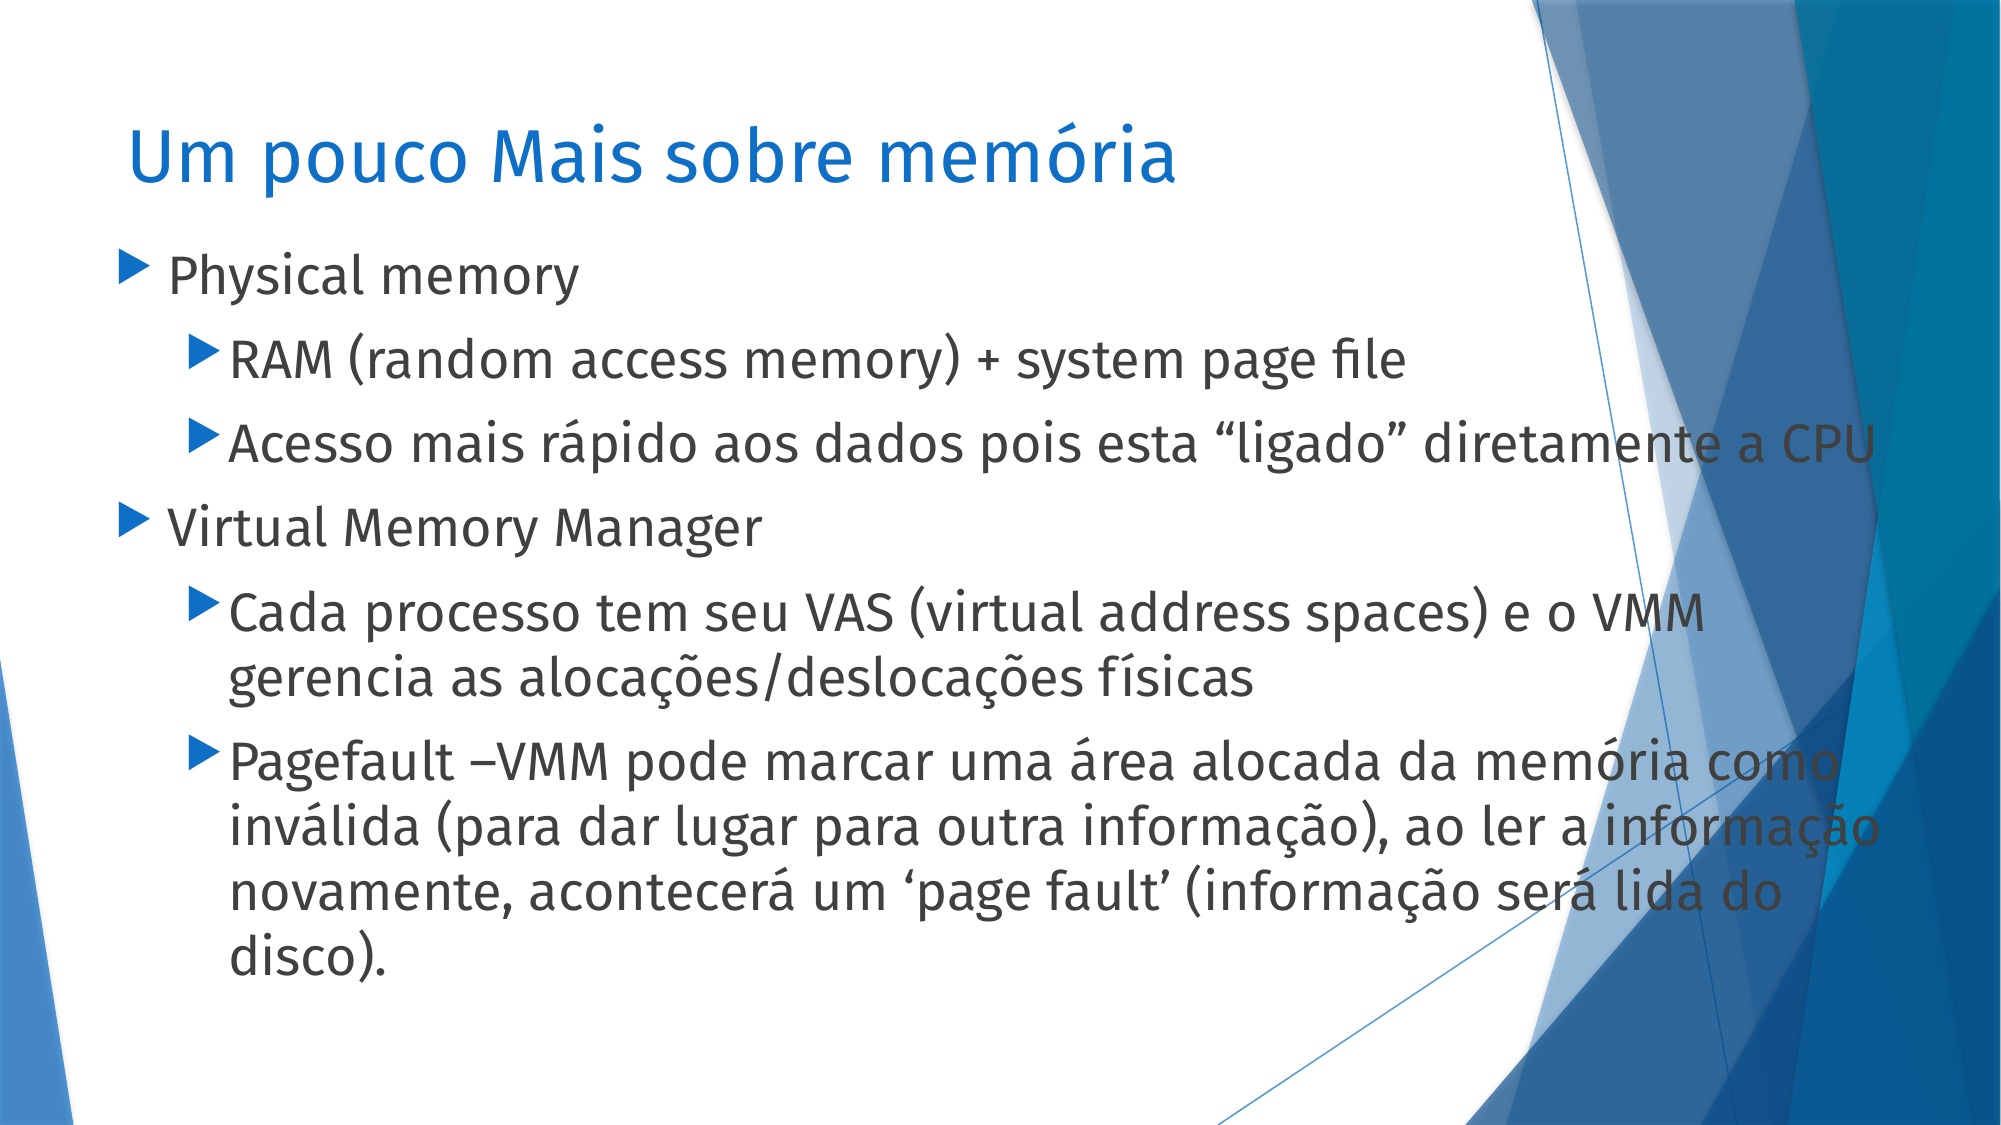

# Um pouco Mais sobre memória
Physical memory
RAM (random access memory) + system page file
Acesso mais rápido aos dados pois esta “ligado” diretamente a CPU
Virtual Memory Manager
Cada processo tem seu VAS (virtual address spaces) e o VMM gerencia as alocações/deslocações físicas
Pagefault –VMM pode marcar uma área alocada da memória como inválida (para dar lugar para outra informação), ao ler a informação novamente, acontecerá um ‘page fault’ (informação será lida do disco).